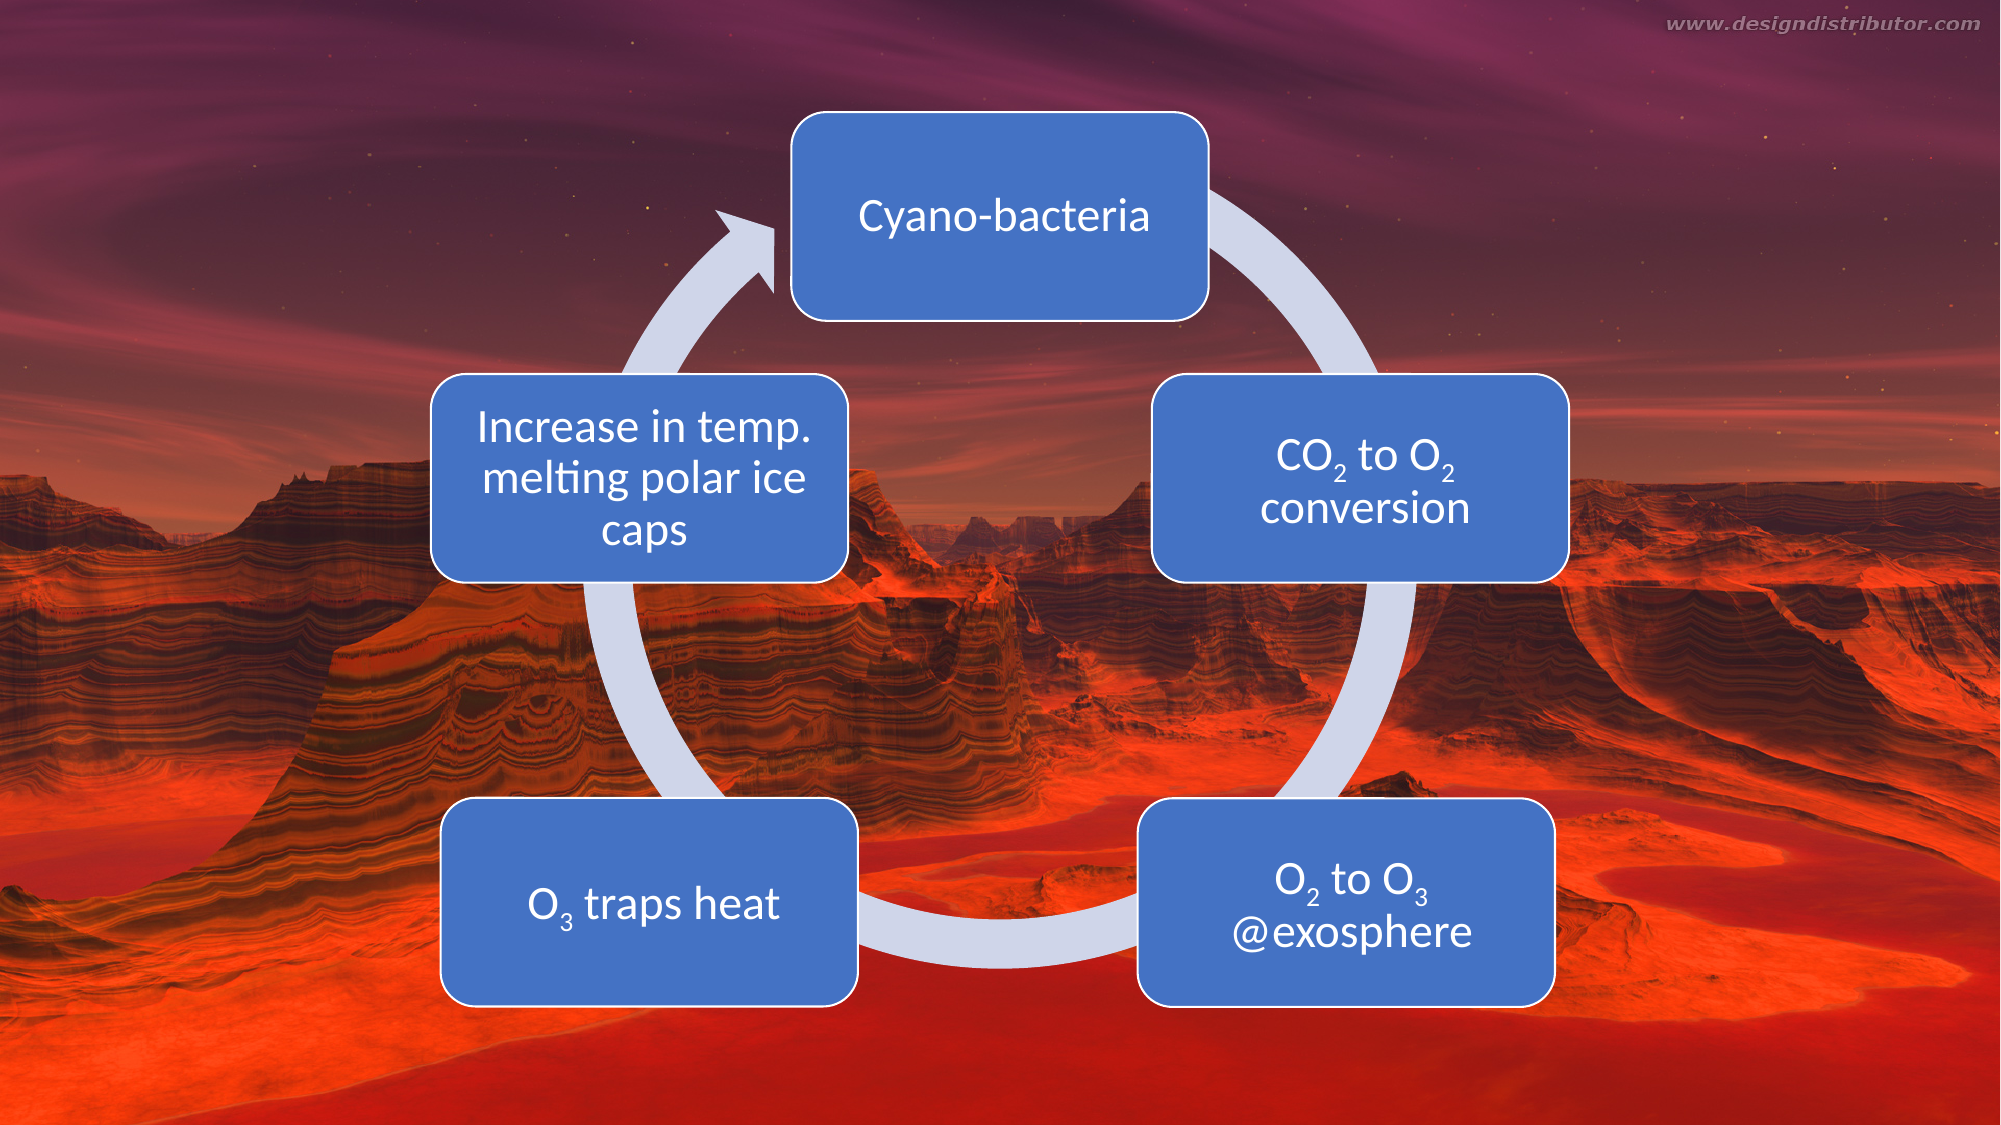

Cyano-bacteria
CO2 to O2 conversion
O2 to O3 @exosphere
O3 traps heat
Increase in temp. melting polar ice caps